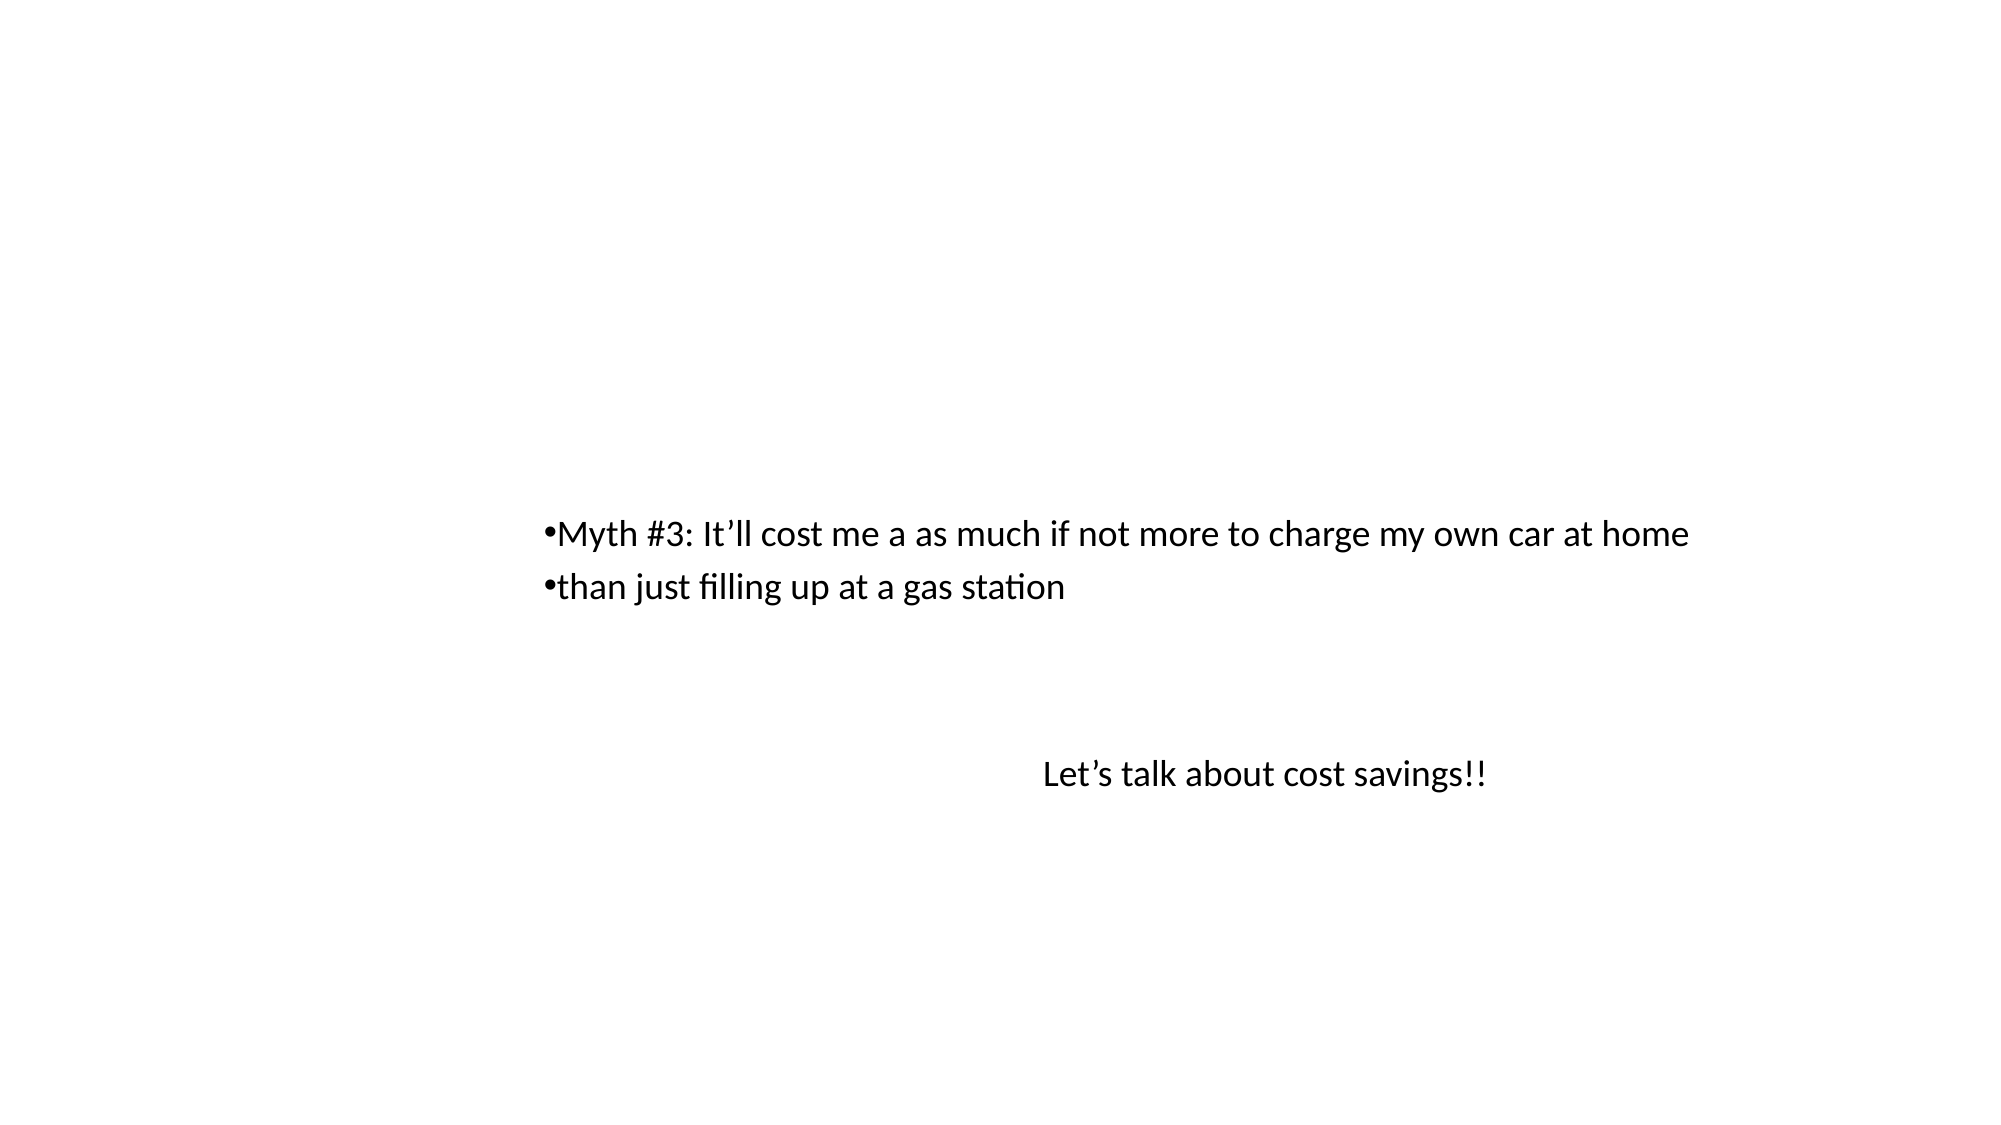

Myth #3: It’ll cost me a as much if not more to charge my own car at home
than just filling up at a gas station
Let’s talk about cost savings!!